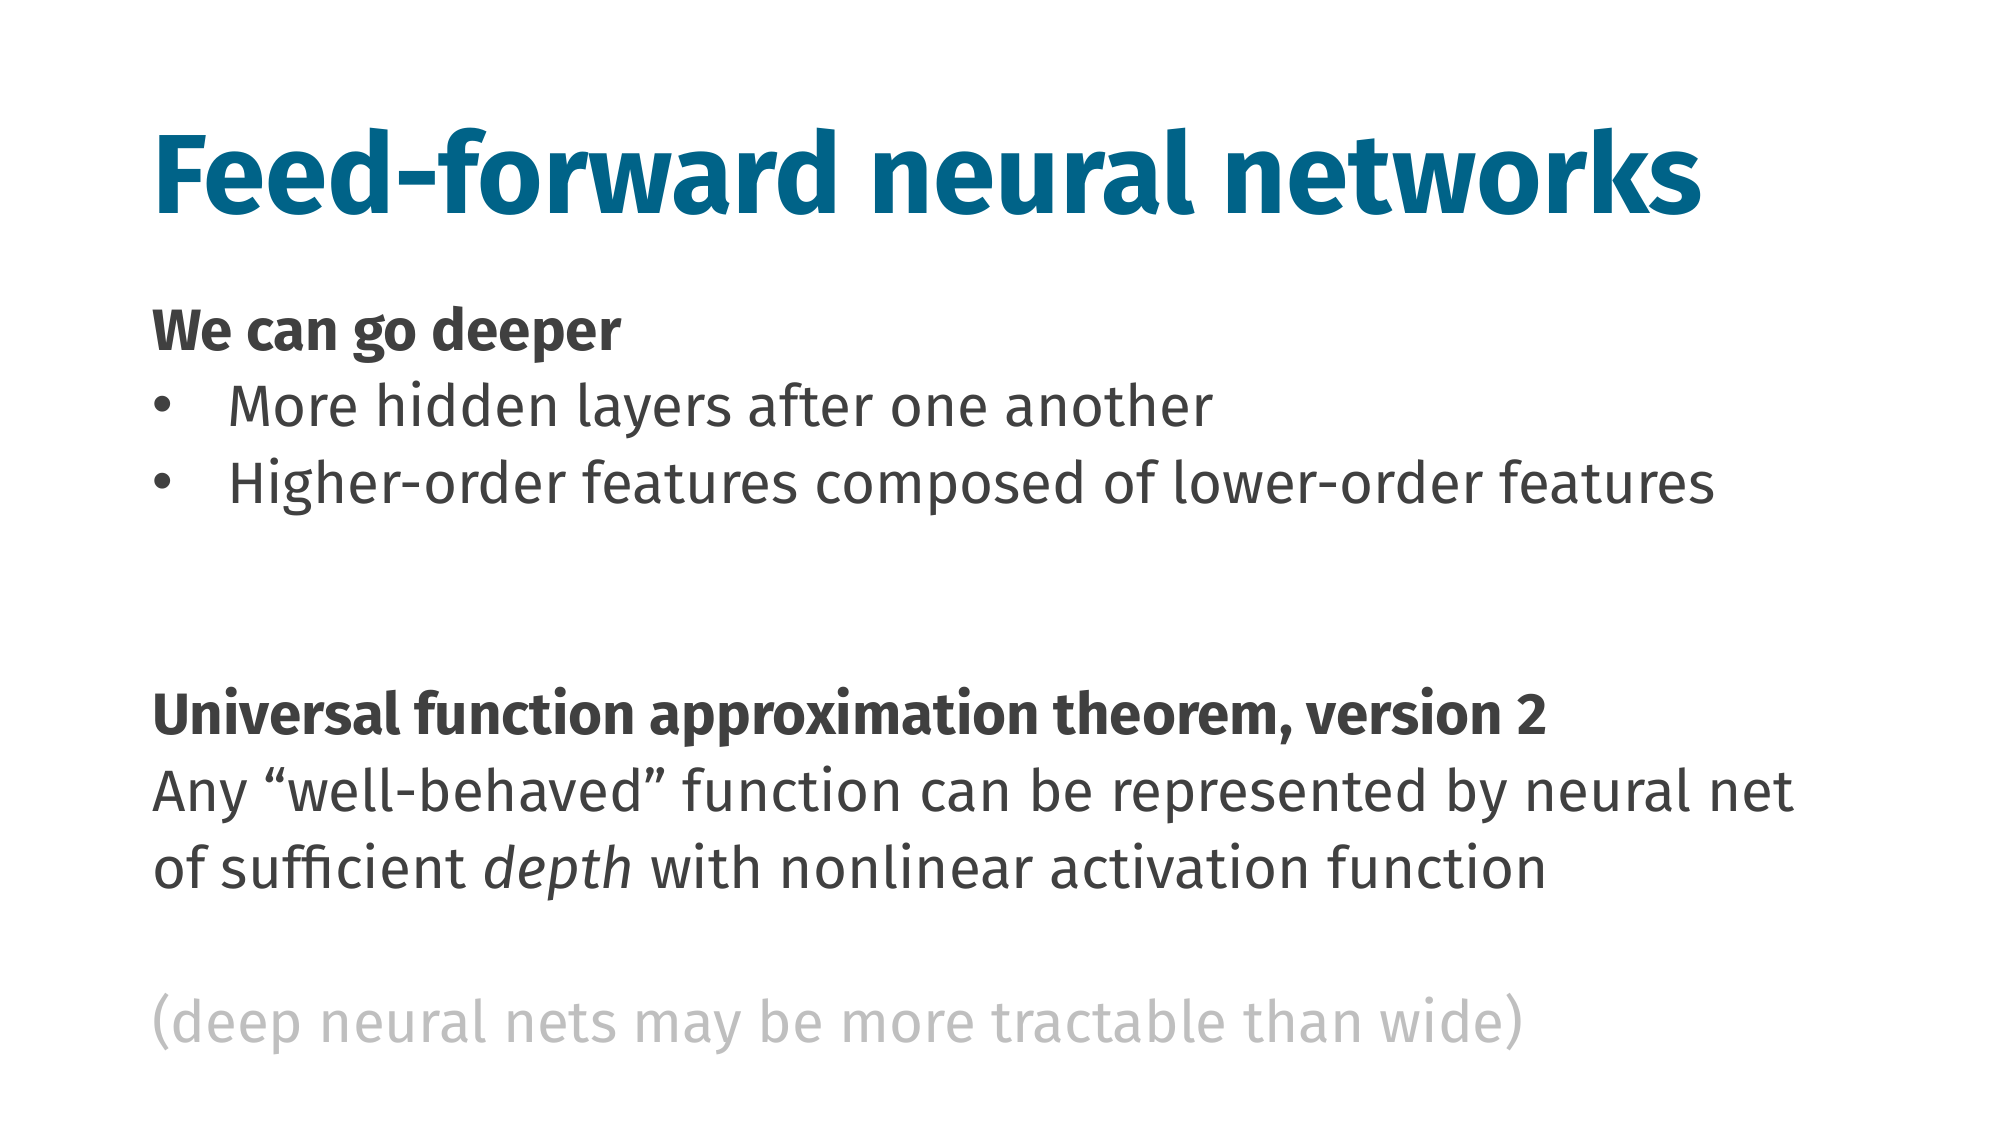

# Feed-forward neural networks
We can go deeper
More hidden layers after one another
Higher-order features composed of lower-order features

Universal function approximation theorem, version 2
Any “well-behaved” function can be represented by neural net of sufficient depth with nonlinear activation function

(deep neural nets may be more tractable than wide)